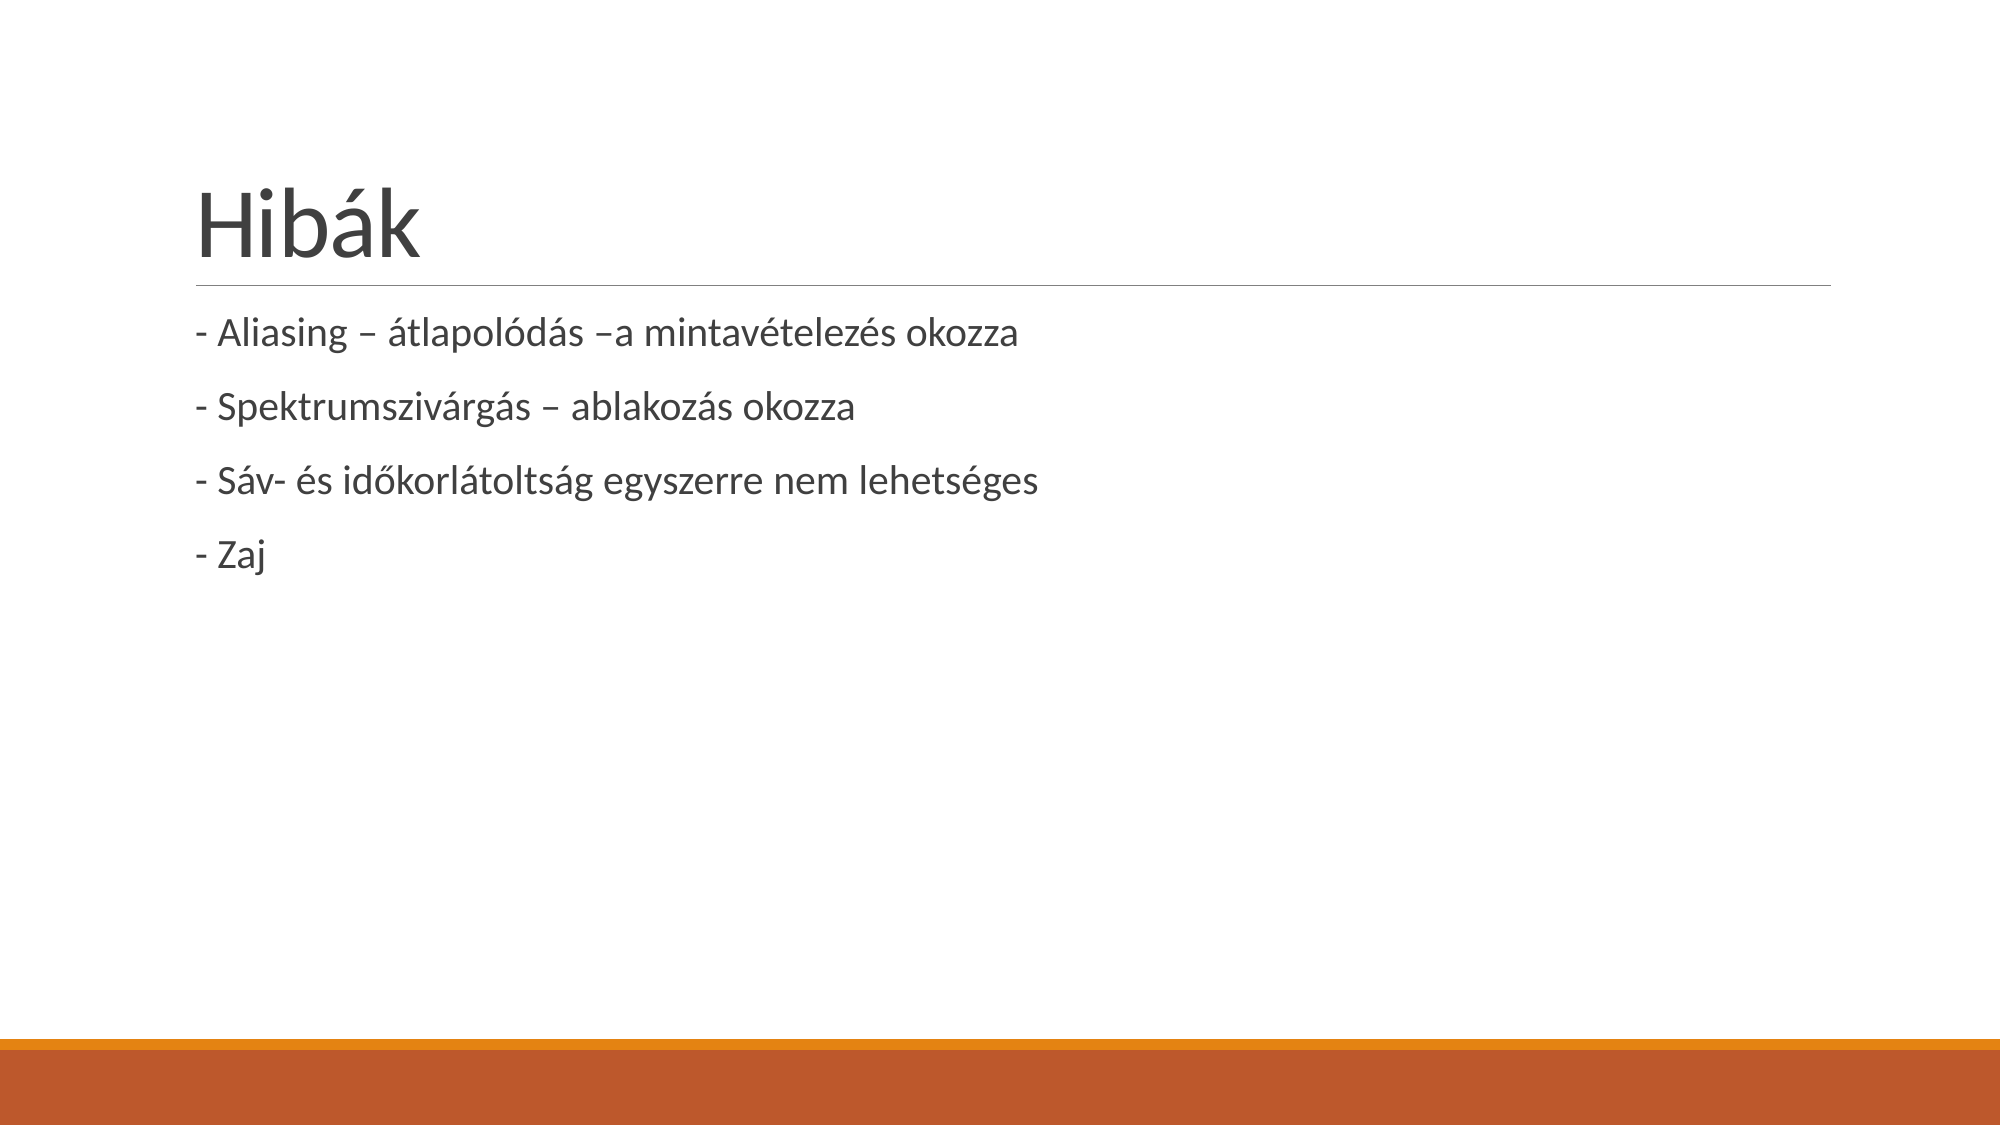

# Hibák
- Aliasing – átlapolódás –a mintavételezés okozza
- Spektrumszivárgás – ablakozás okozza
- Sáv- és időkorlátoltság egyszerre nem lehetséges
- Zaj